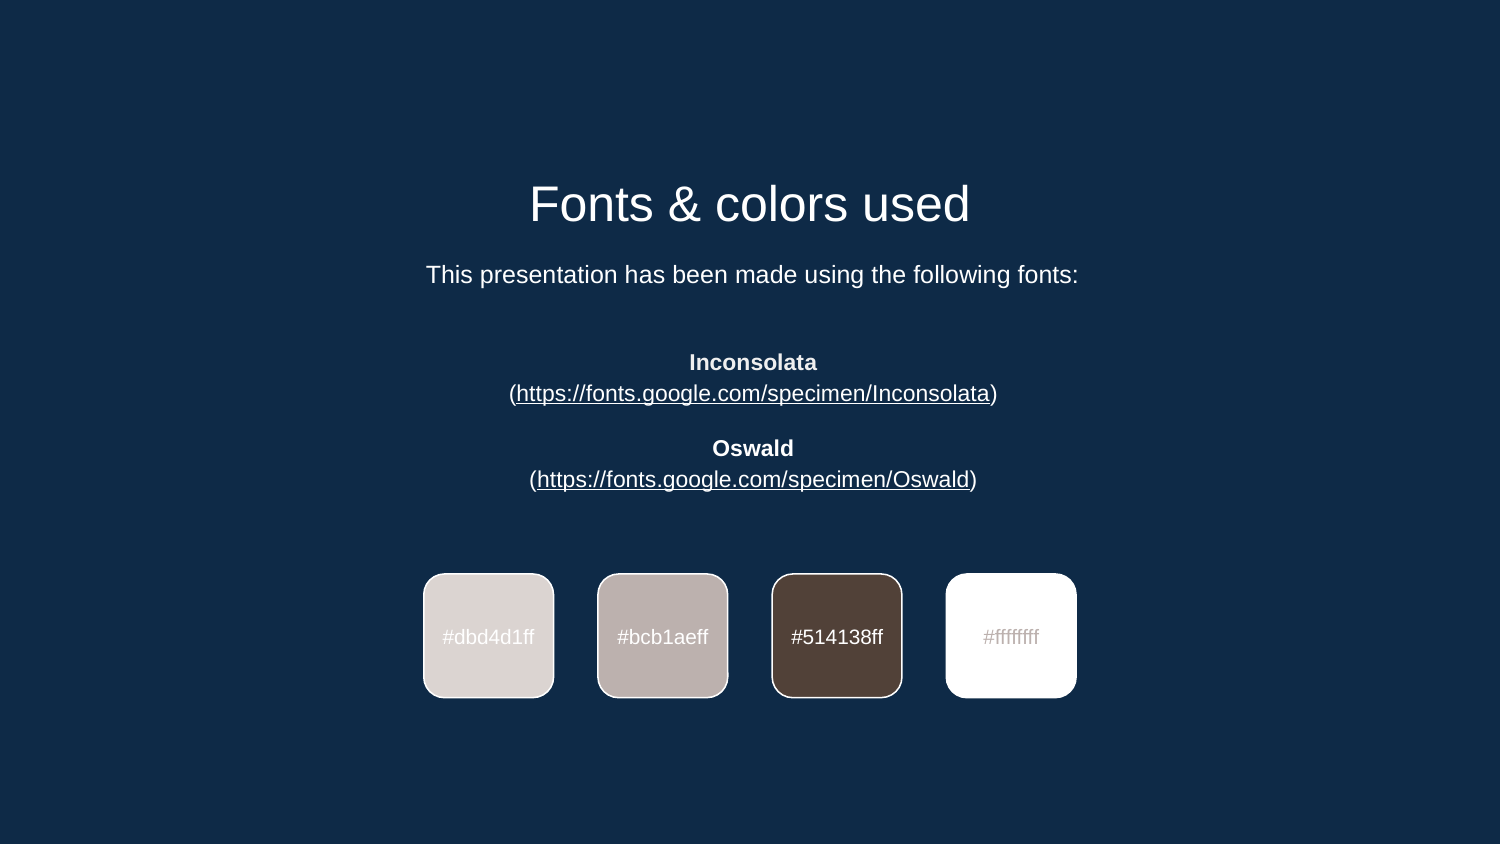

Fonts & colors used
This presentation has been made using the following fonts:

Inconsolata
(https://fonts.google.com/specimen/Inconsolata)

Oswald
(https://fonts.google.com/specimen/Oswald)

#dbd4d1ff
#bcb1aeff
#514138ff
#ffffffff